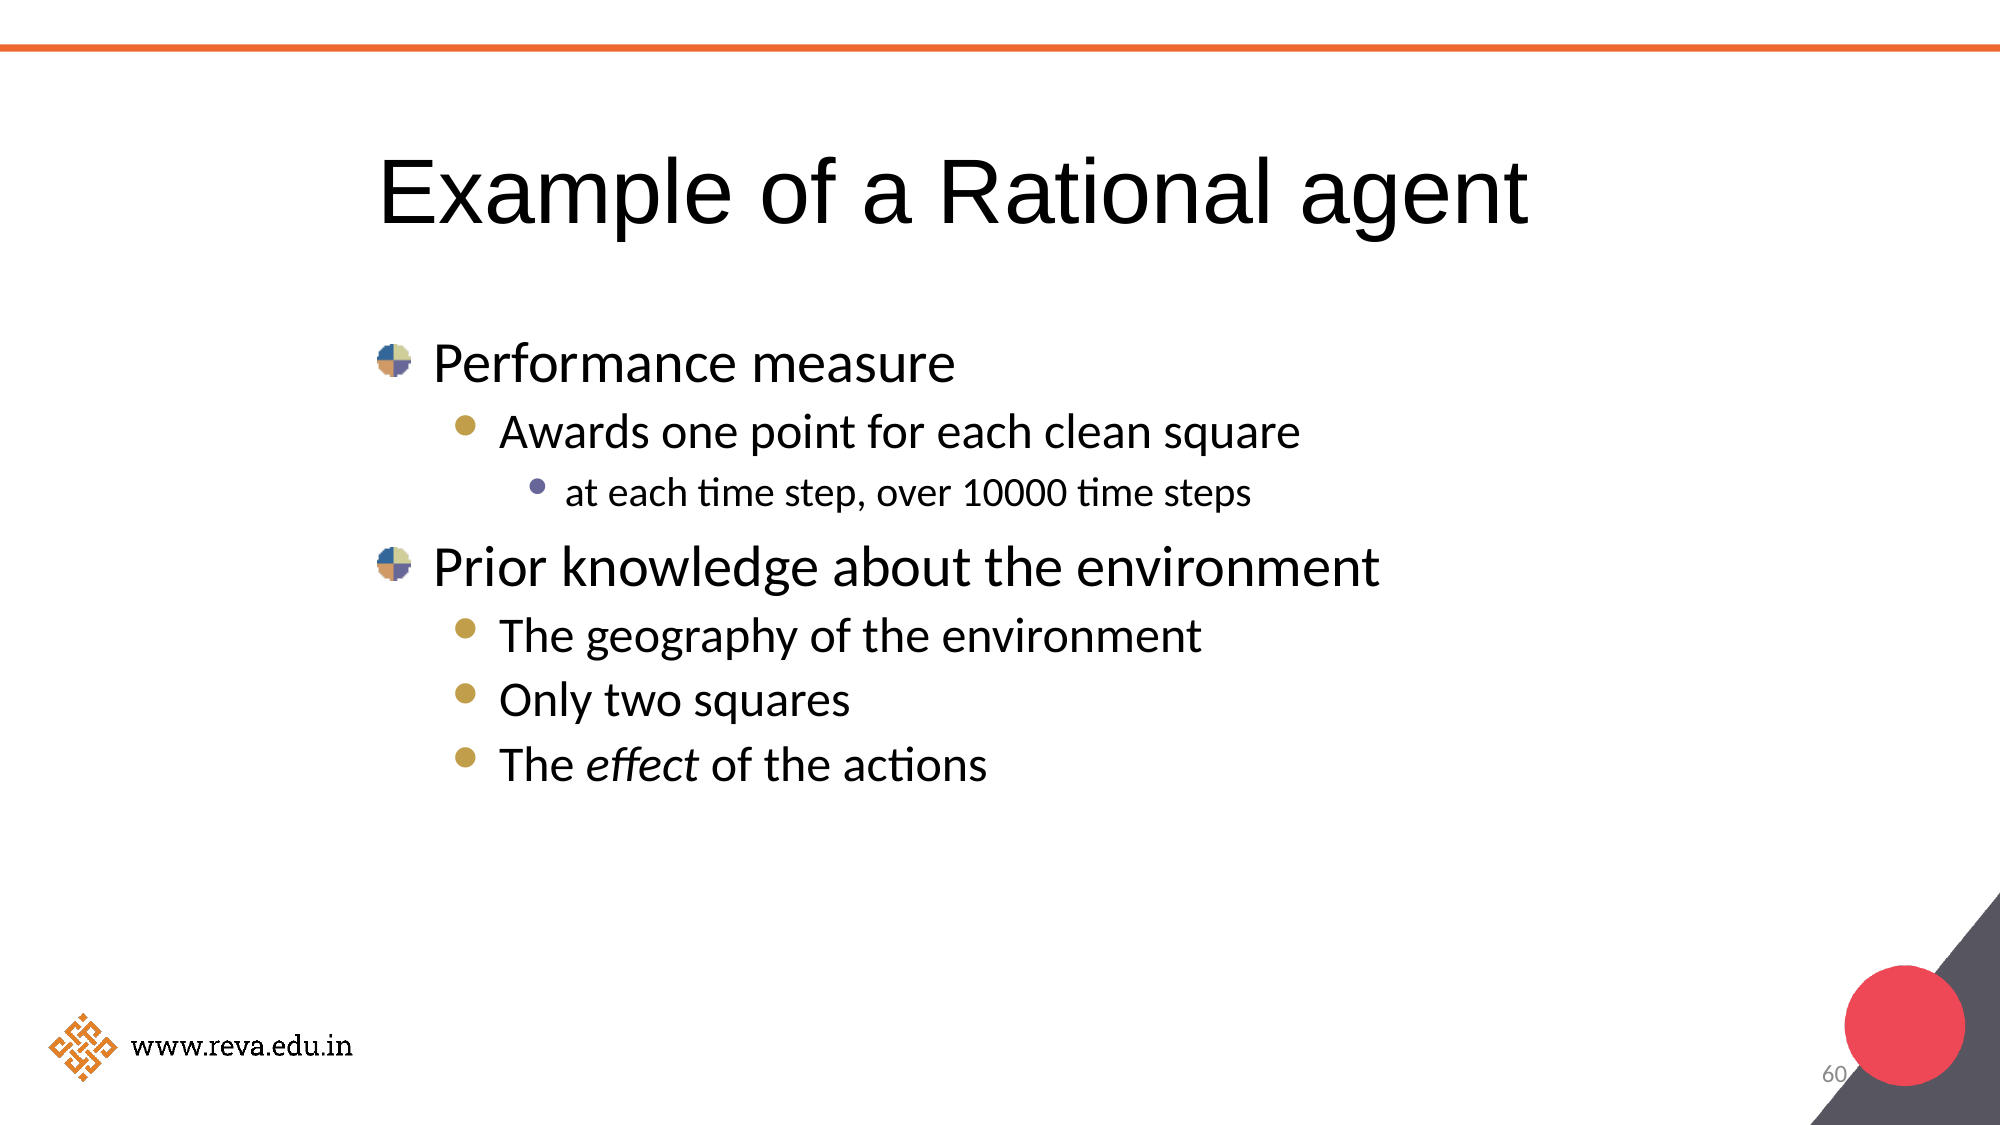

Example of a Rational agent
Performance measure
Awards one point for each clean square
at each time step, over 10000 time steps
Prior knowledge about the environment
The geography of the environment
Only two squares
The effect of the actions
60